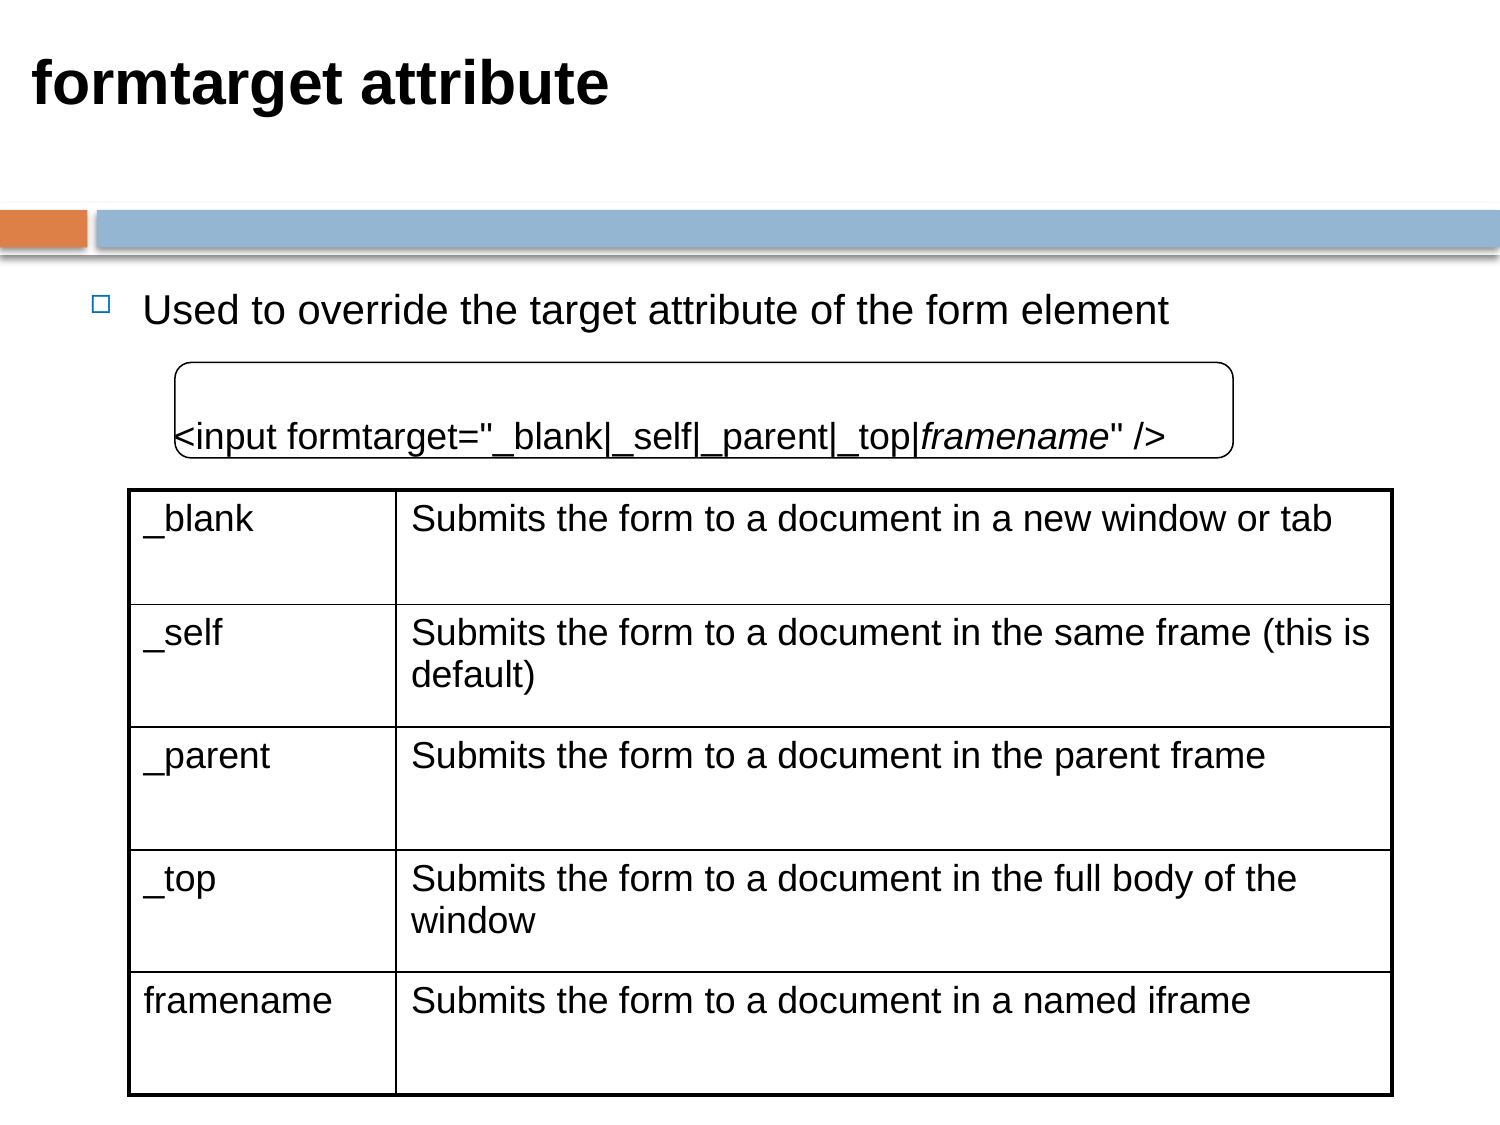

formtarget attribute
Used to override the target attribute of the form element

        <input formtarget="_blank|_self|_parent|_top|framename" />

| \_blank | Submits the form to a document in a new window or tab |
| --- | --- |
| \_self | Submits the form to a document in the same frame (this is default) |
| \_parent | Submits the form to a document in the parent frame |
| \_top | Submits the form to a document in the full body of the window |
| framename | Submits the form to a document in a named iframe |